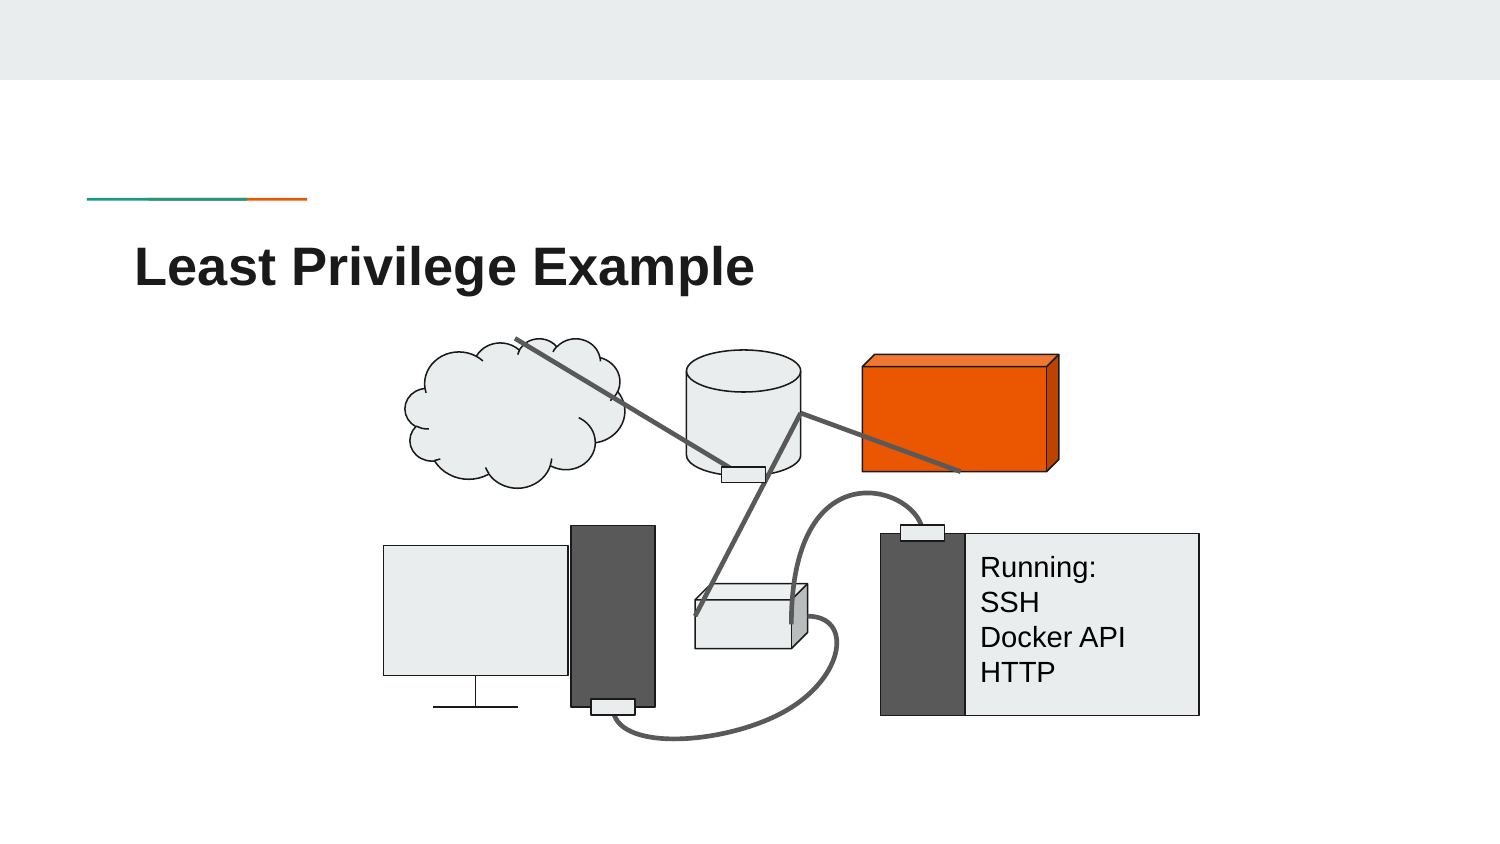

# Least Privilege Example

Running:
SSH
Docker API
HTTP